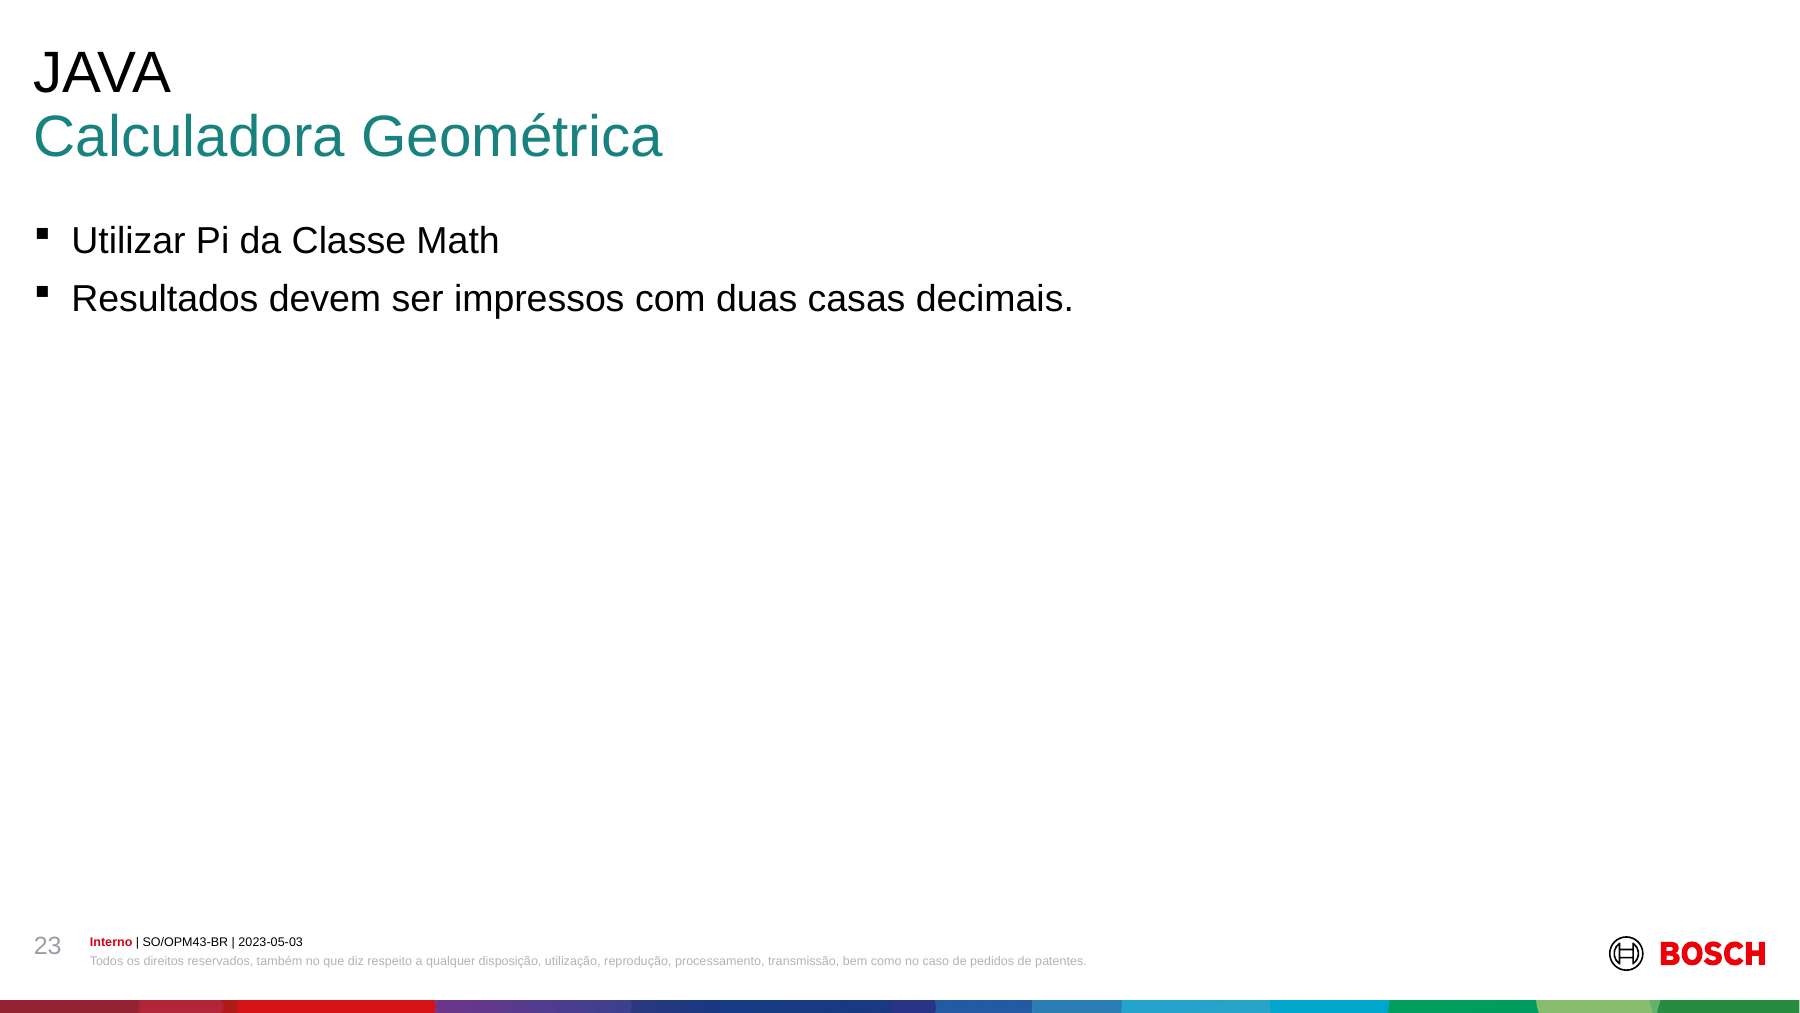

JAVA

# Calculadora Geométrica
Utilizar Pi da Classe Math
Resultados devem ser impressos com duas casas decimais.
23